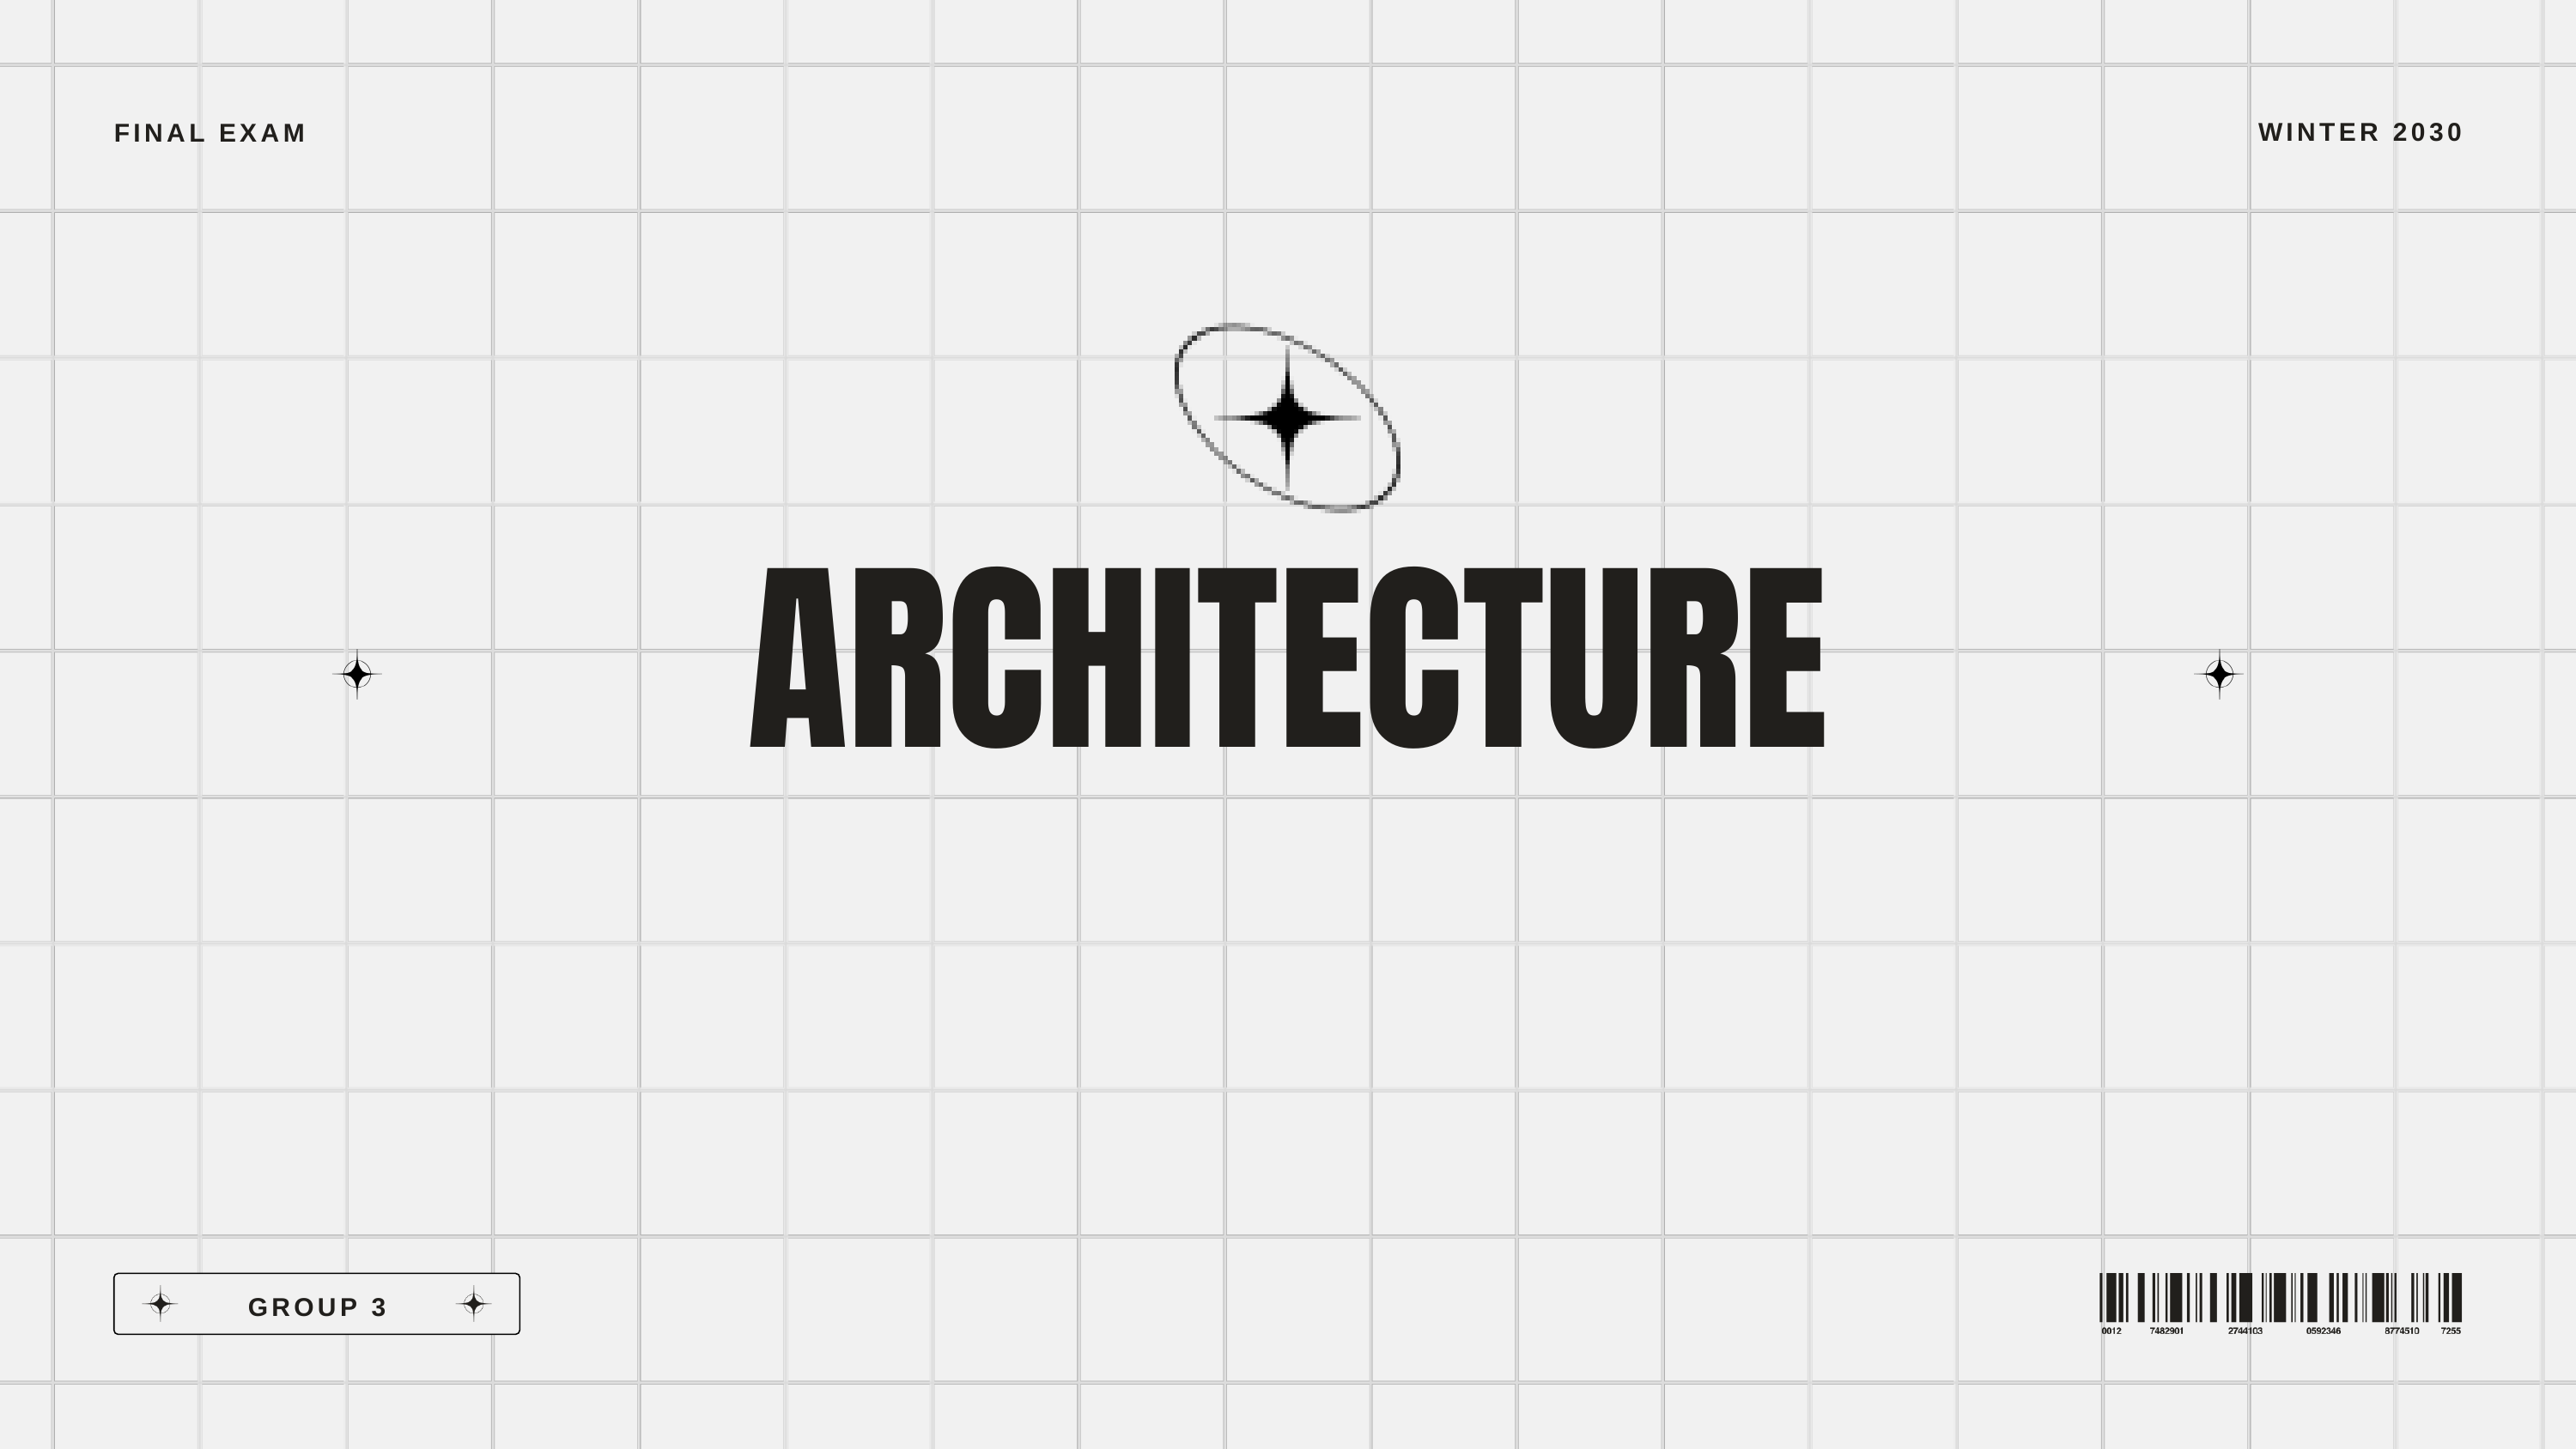

WINTER 2030
FINAL EXAM

ARCHITECTURE

GROUP 3